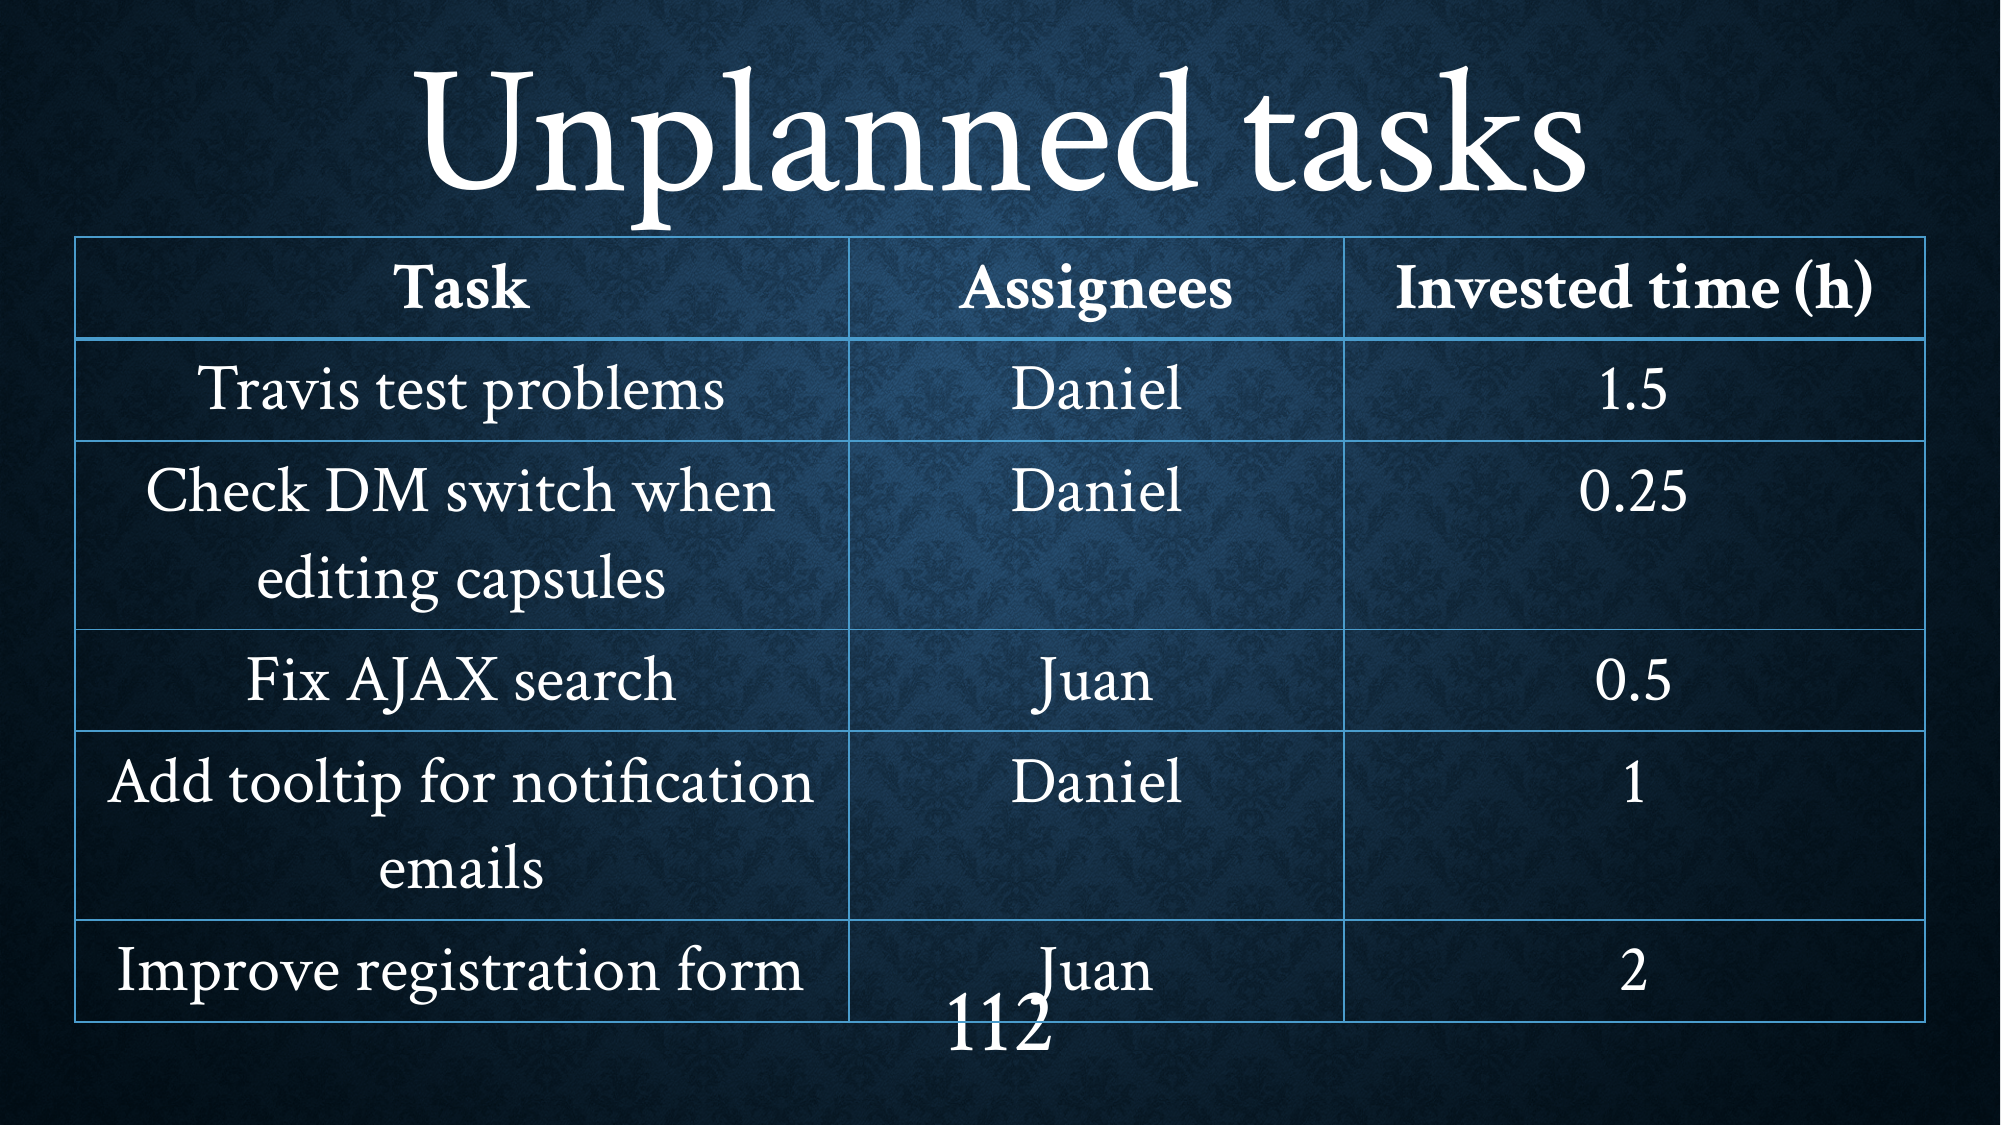

Unplanned tasks
| Task | Assignees | Invested time (h) |
| --- | --- | --- |
| Travis test problems | Daniel | 1.5 |
| Check DM switch when editing capsules | Daniel | 0.25 |
| Fix AJAX search | Juan | 0.5 |
| Add tooltip for notification emails | Daniel | 1 |
| Improve registration form | Juan | 2 |
112